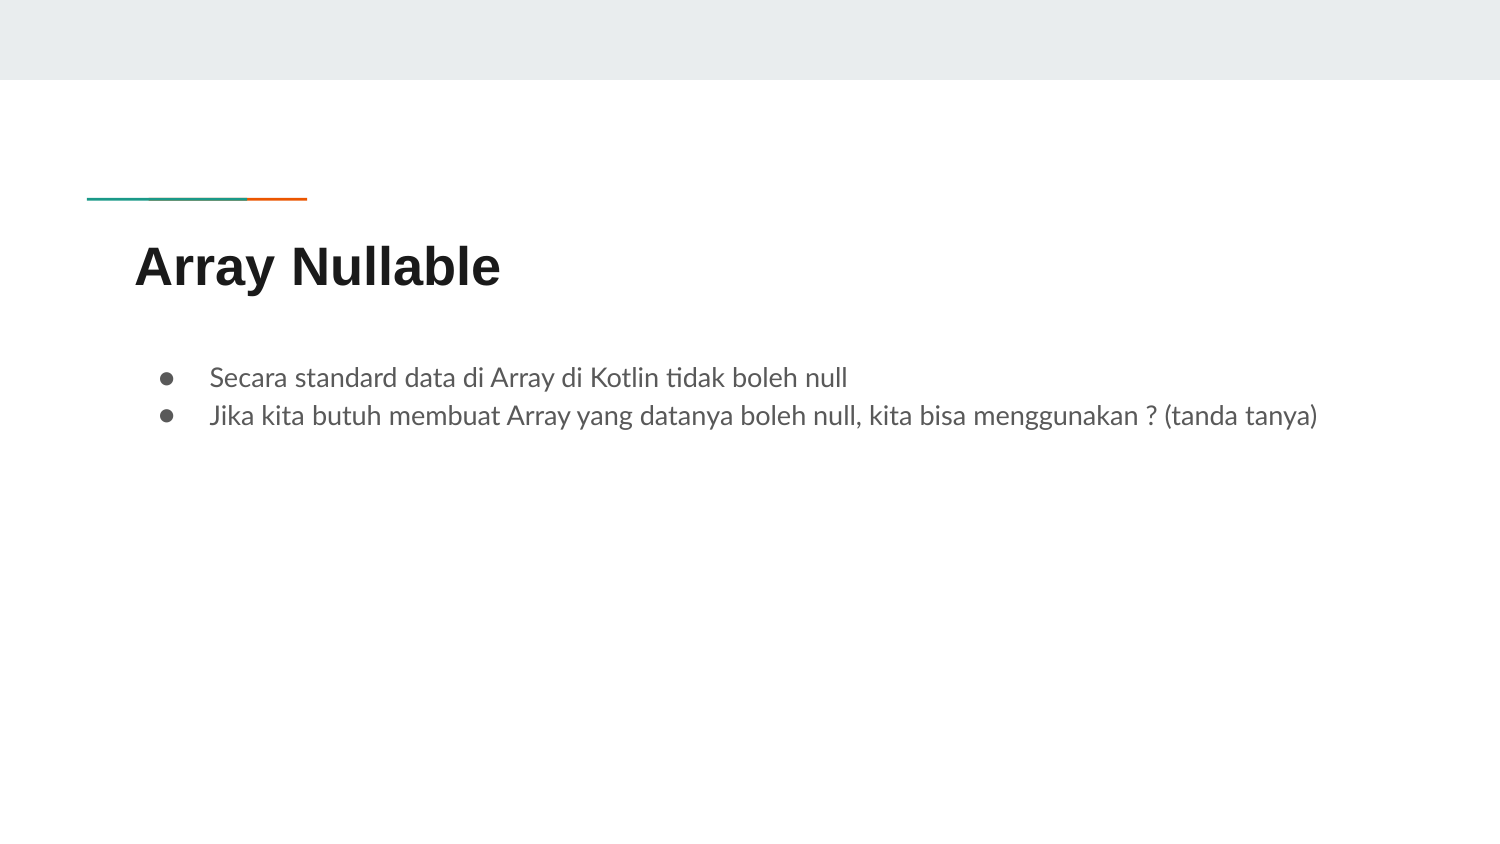

# Array Nullable
Secara standard data di Array di Kotlin tidak boleh null
Jika kita butuh membuat Array yang datanya boleh null, kita bisa menggunakan ? (tanda tanya)